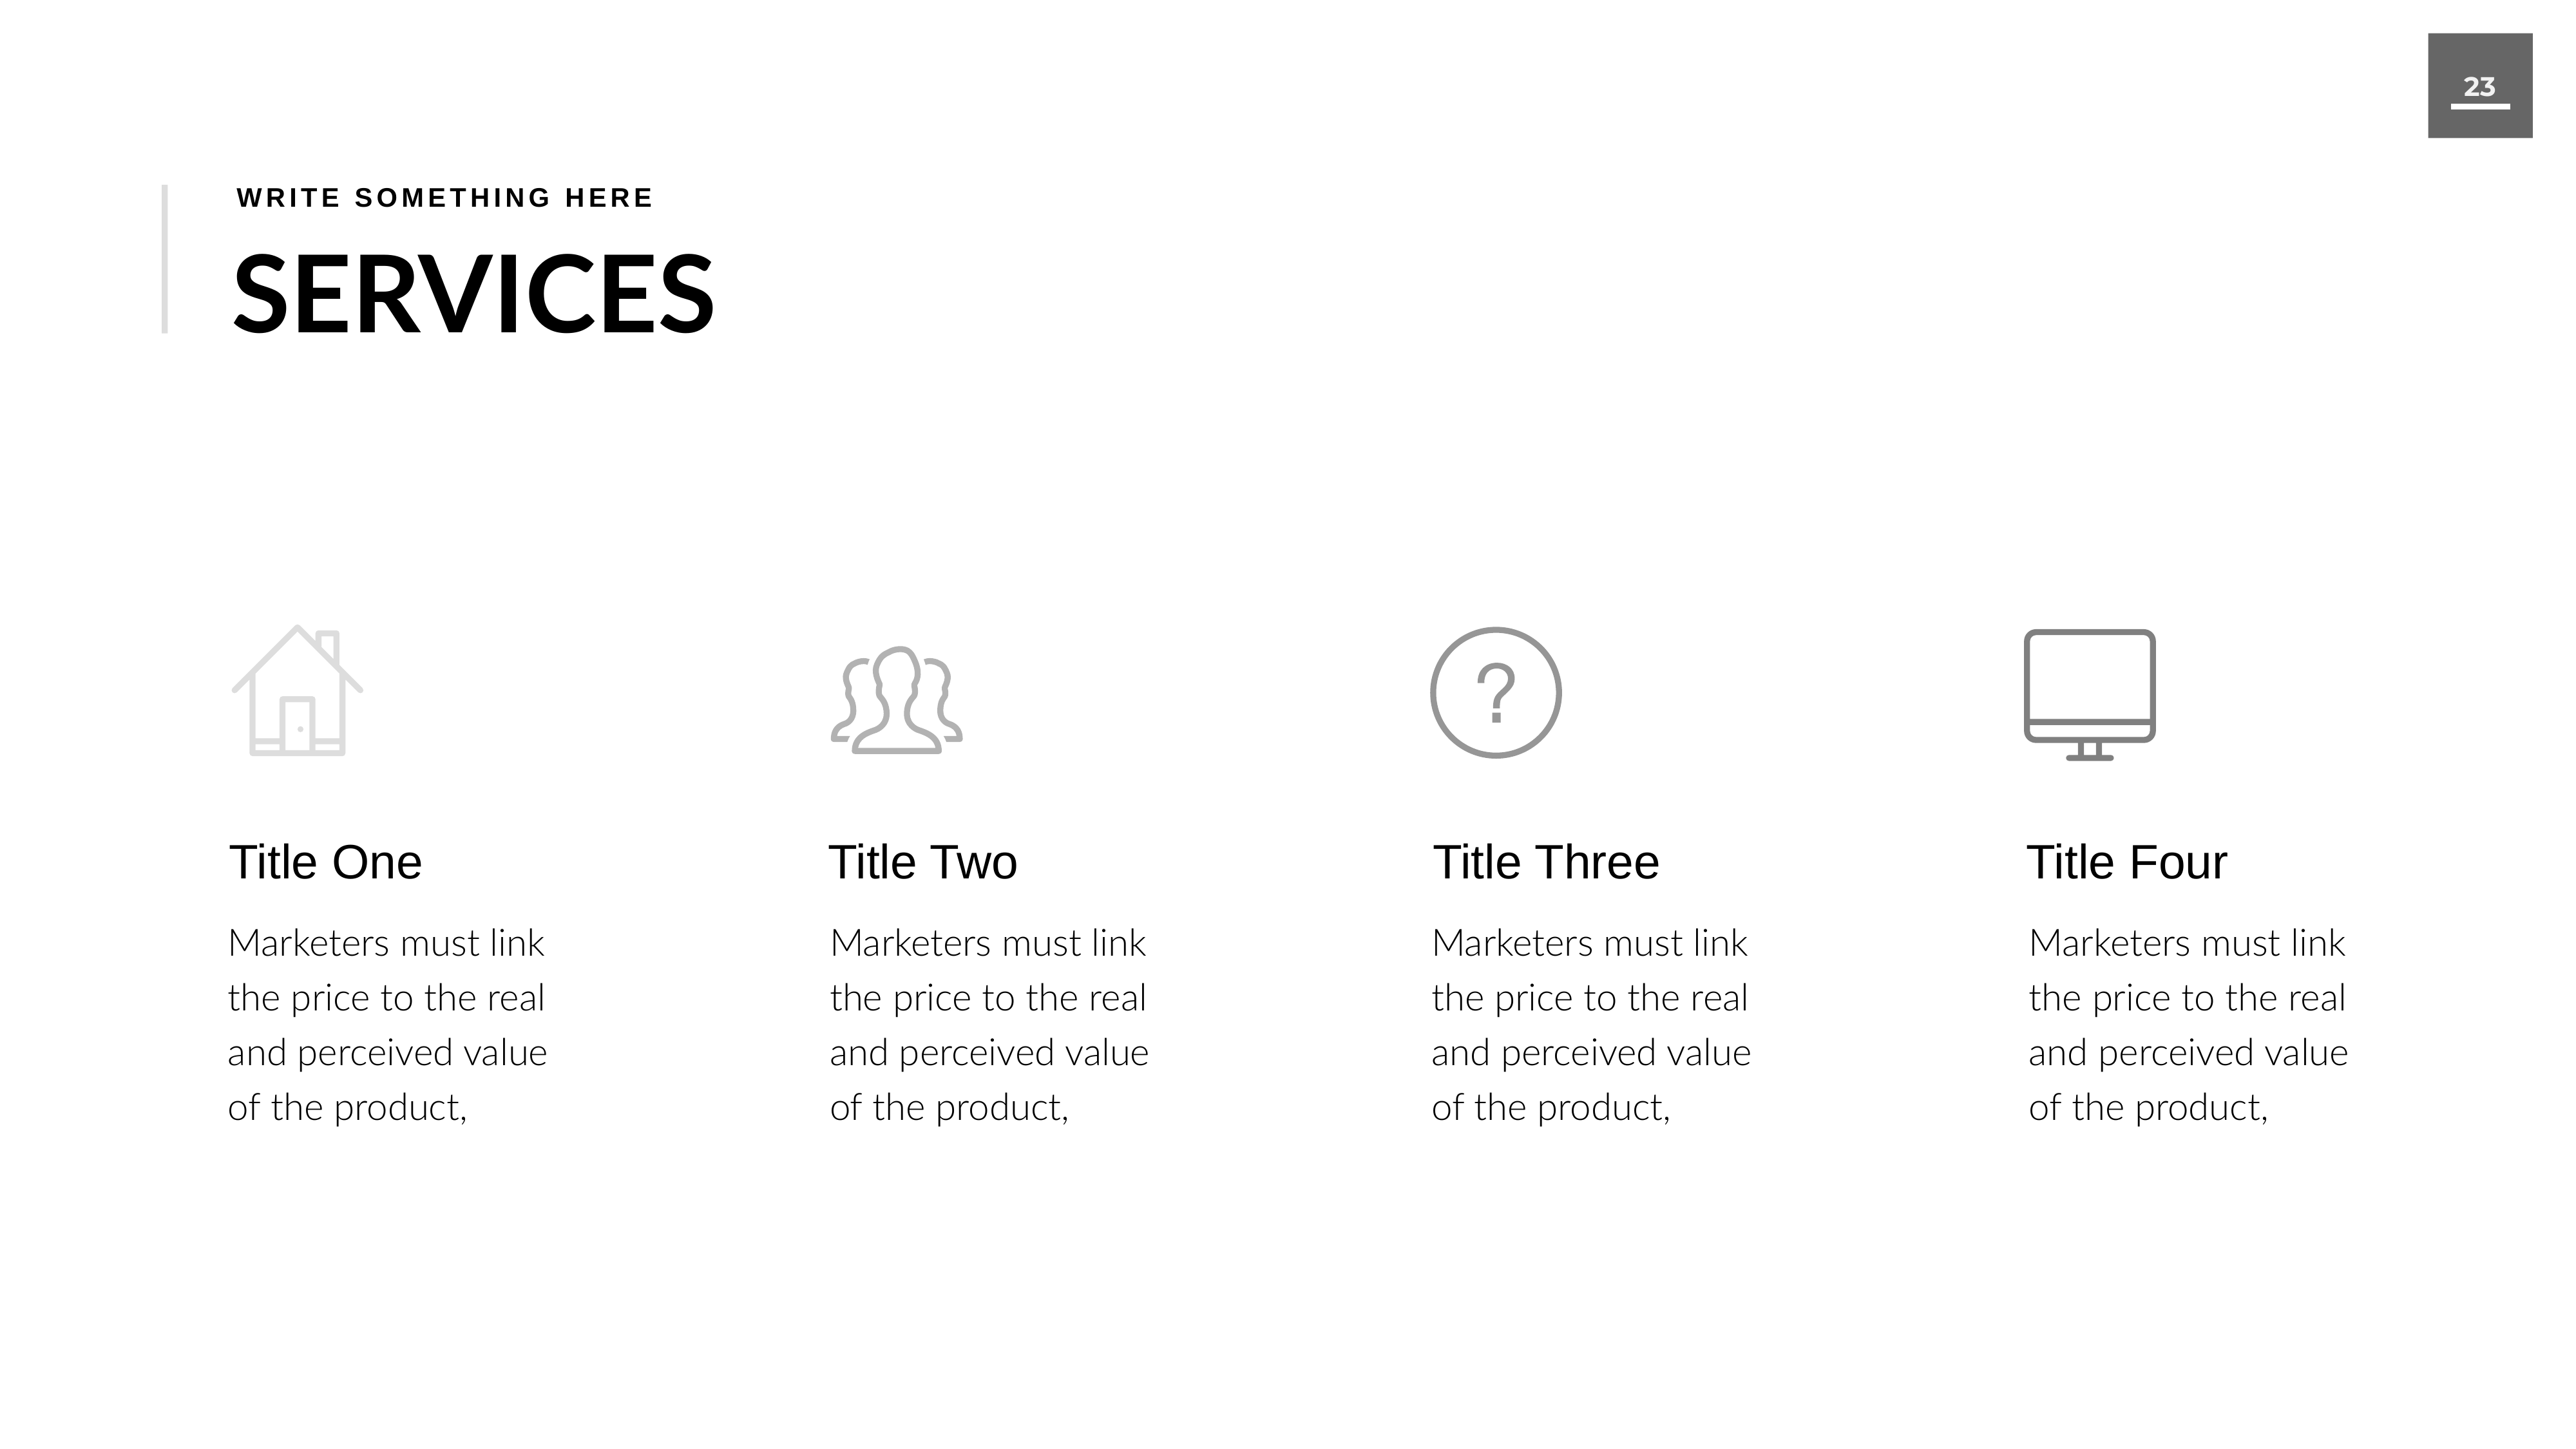

WRITE SOMETHING HERE
SERVICES

Title One
Title Two
Title Three
Title Four
Marketers must link the price to the real and perceived value of the product,
Marketers must link the price to the real and perceived value of the product,
Marketers must link the price to the real and perceived value of the product,
Marketers must link the price to the real and perceived value of the product,